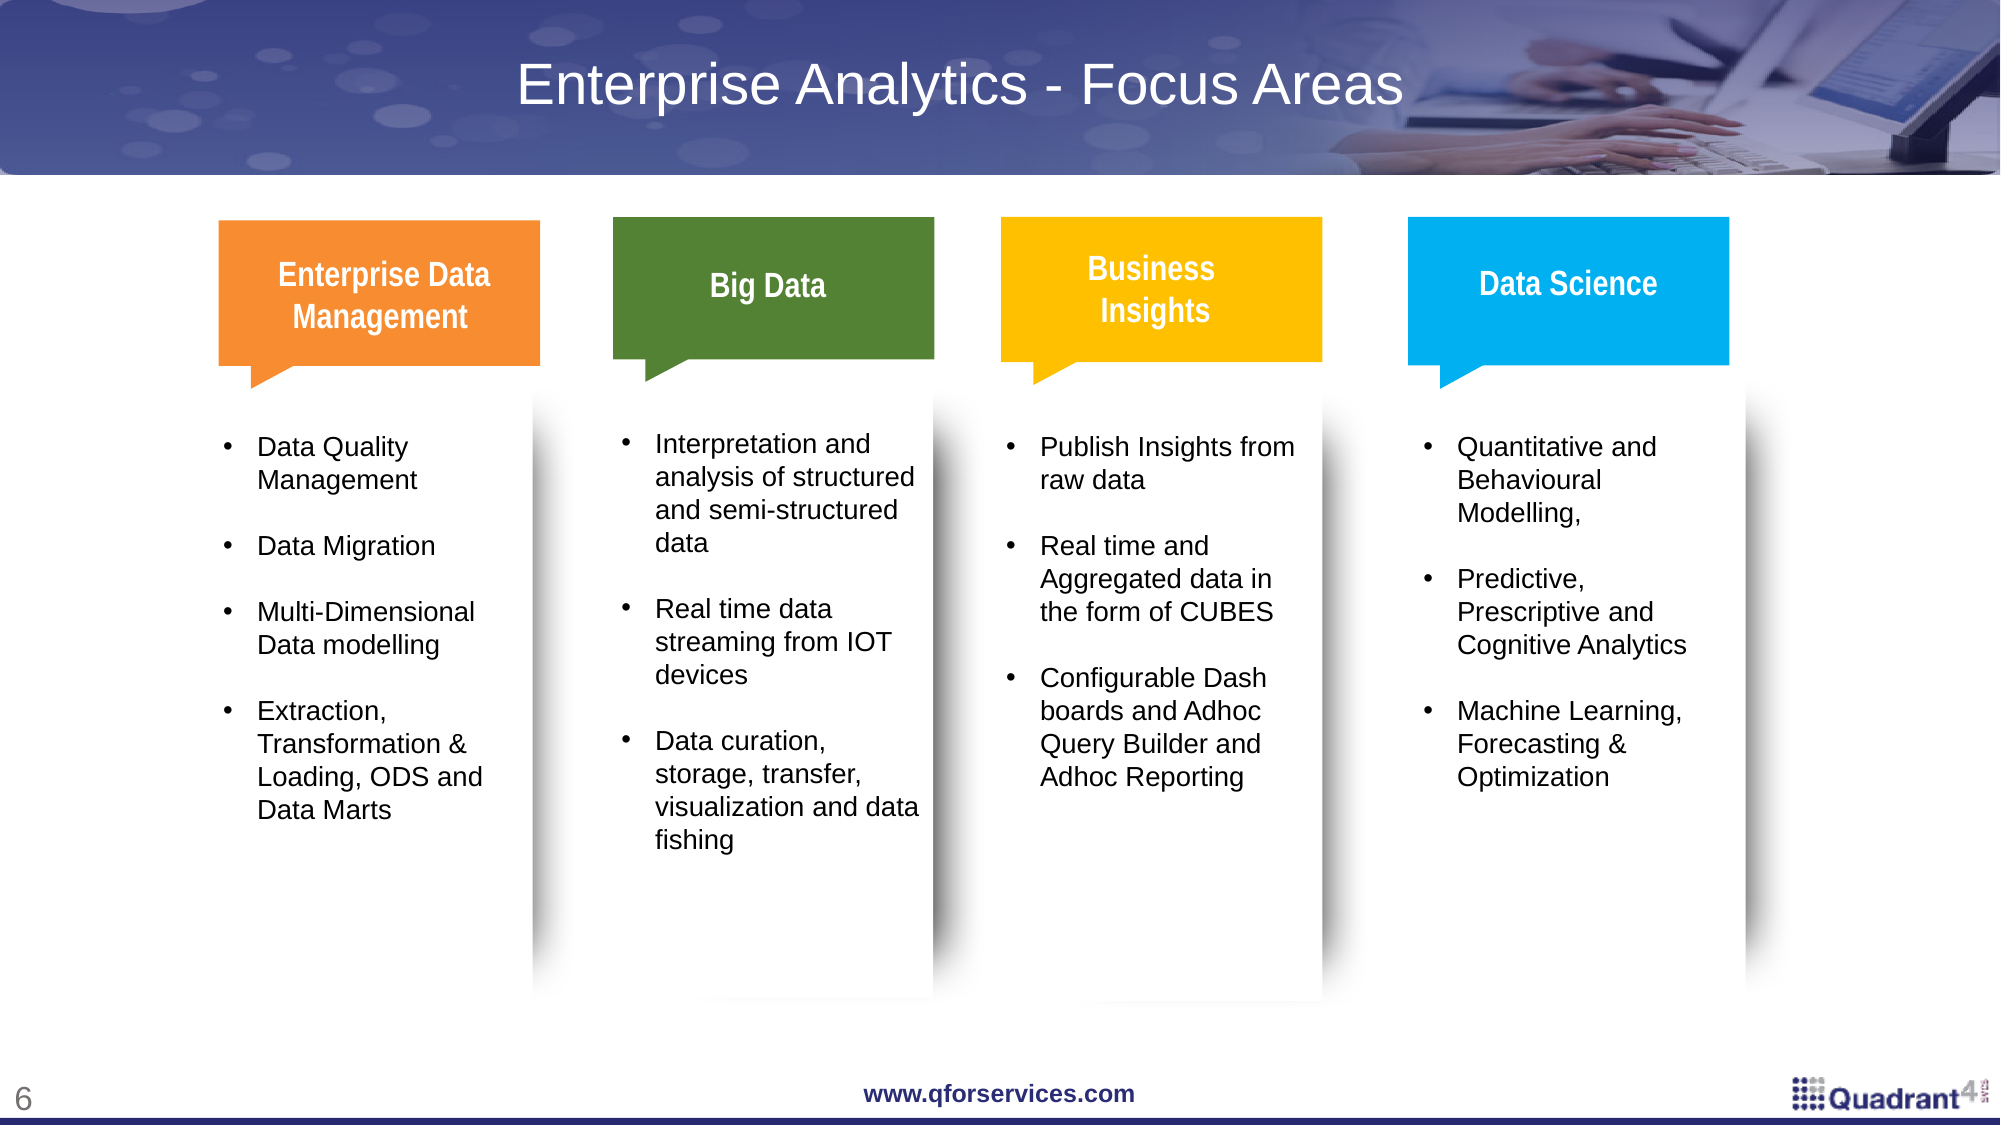

Enterprise Analytics - Focus Areas

Business
Insights
Enterprise Data Management
Data Science
Big Data

Interpretation and analysis of structured and semi-structured data

Real time data streaming from IOT devices

Data curation, storage, transfer, visualization and data fishing

Publish Insights from raw data

Real time and Aggregated data in the form of CUBES

Configurable Dash boards and Adhoc Query Builder and Adhoc Reporting

Quantitative and Behavioural Modelling,

Predictive, Prescriptive and Cognitive Analytics

Machine Learning, Forecasting & Optimization
Data Quality Management

Data Migration

Multi-Dimensional Data modelling

Extraction, Transformation & Loading, ODS and Data Marts